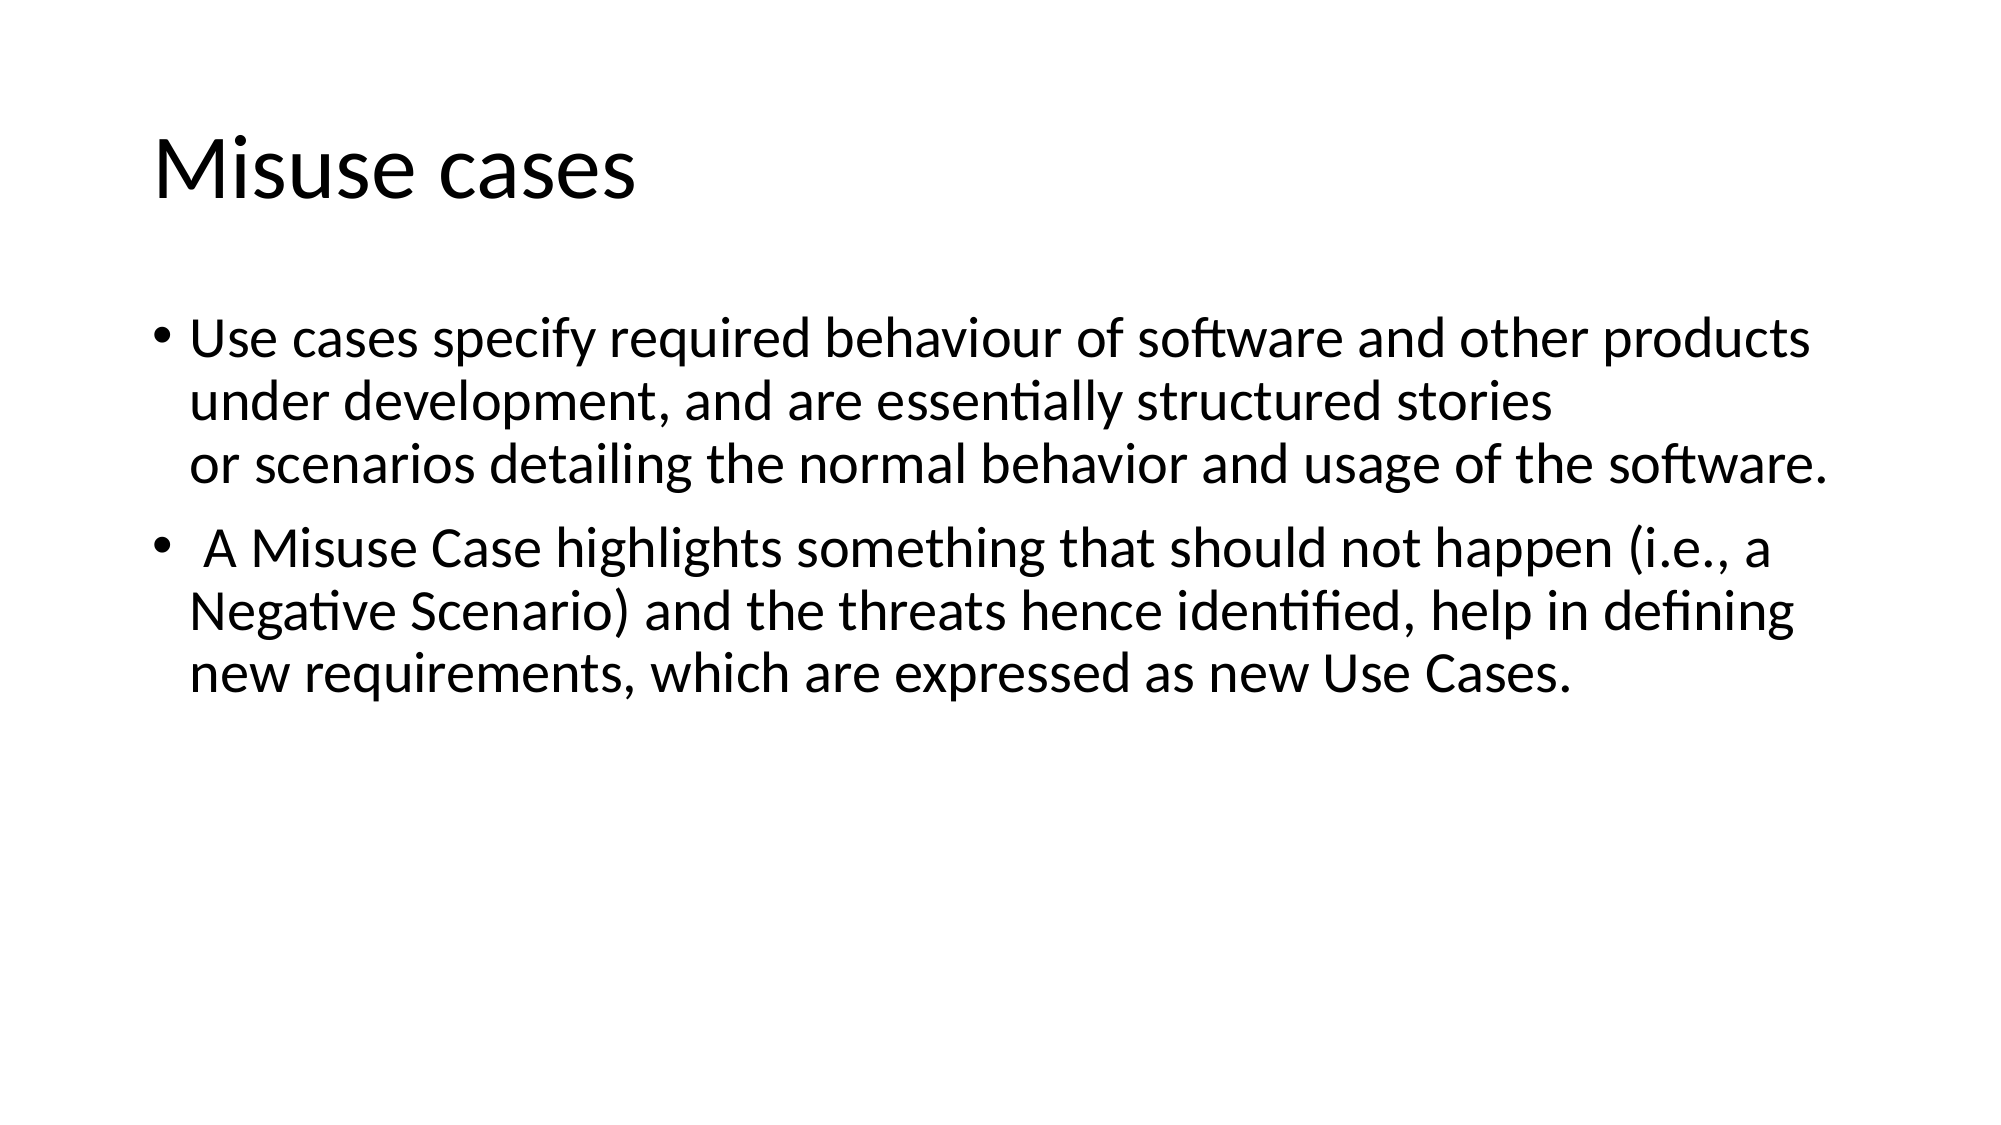

# Misuse cases
Use cases specify required behaviour of software and other products under development, and are essentially structured stories or scenarios detailing the normal behavior and usage of the software.
 A Misuse Case highlights something that should not happen (i.e., a Negative Scenario) and the threats hence identified, help in defining new requirements, which are expressed as new Use Cases.